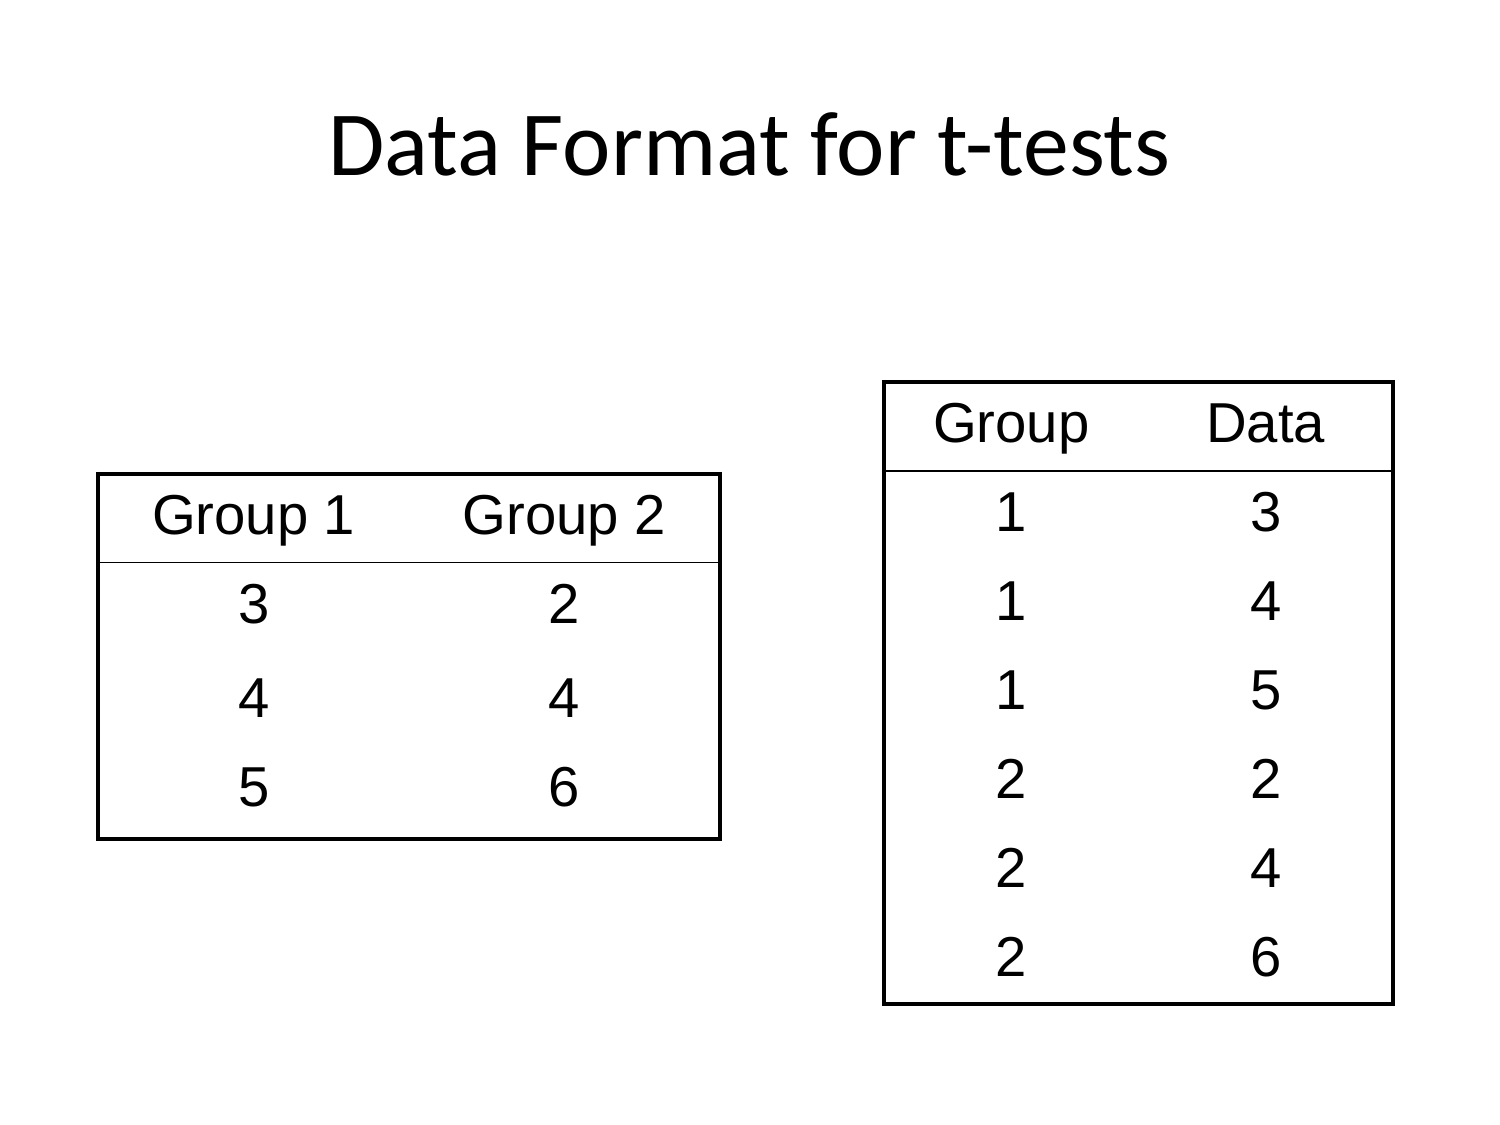

# Data Format for t-tests
| Group | Data |
| --- | --- |
| 1 | 3 |
| 1 | 4 |
| 1 | 5 |
| 2 | 2 |
| 2 | 4 |
| 2 | 6 |
| Group 1 | Group 2 |
| --- | --- |
| 3 | 2 |
| 4 | 4 |
| 5 | 6 |